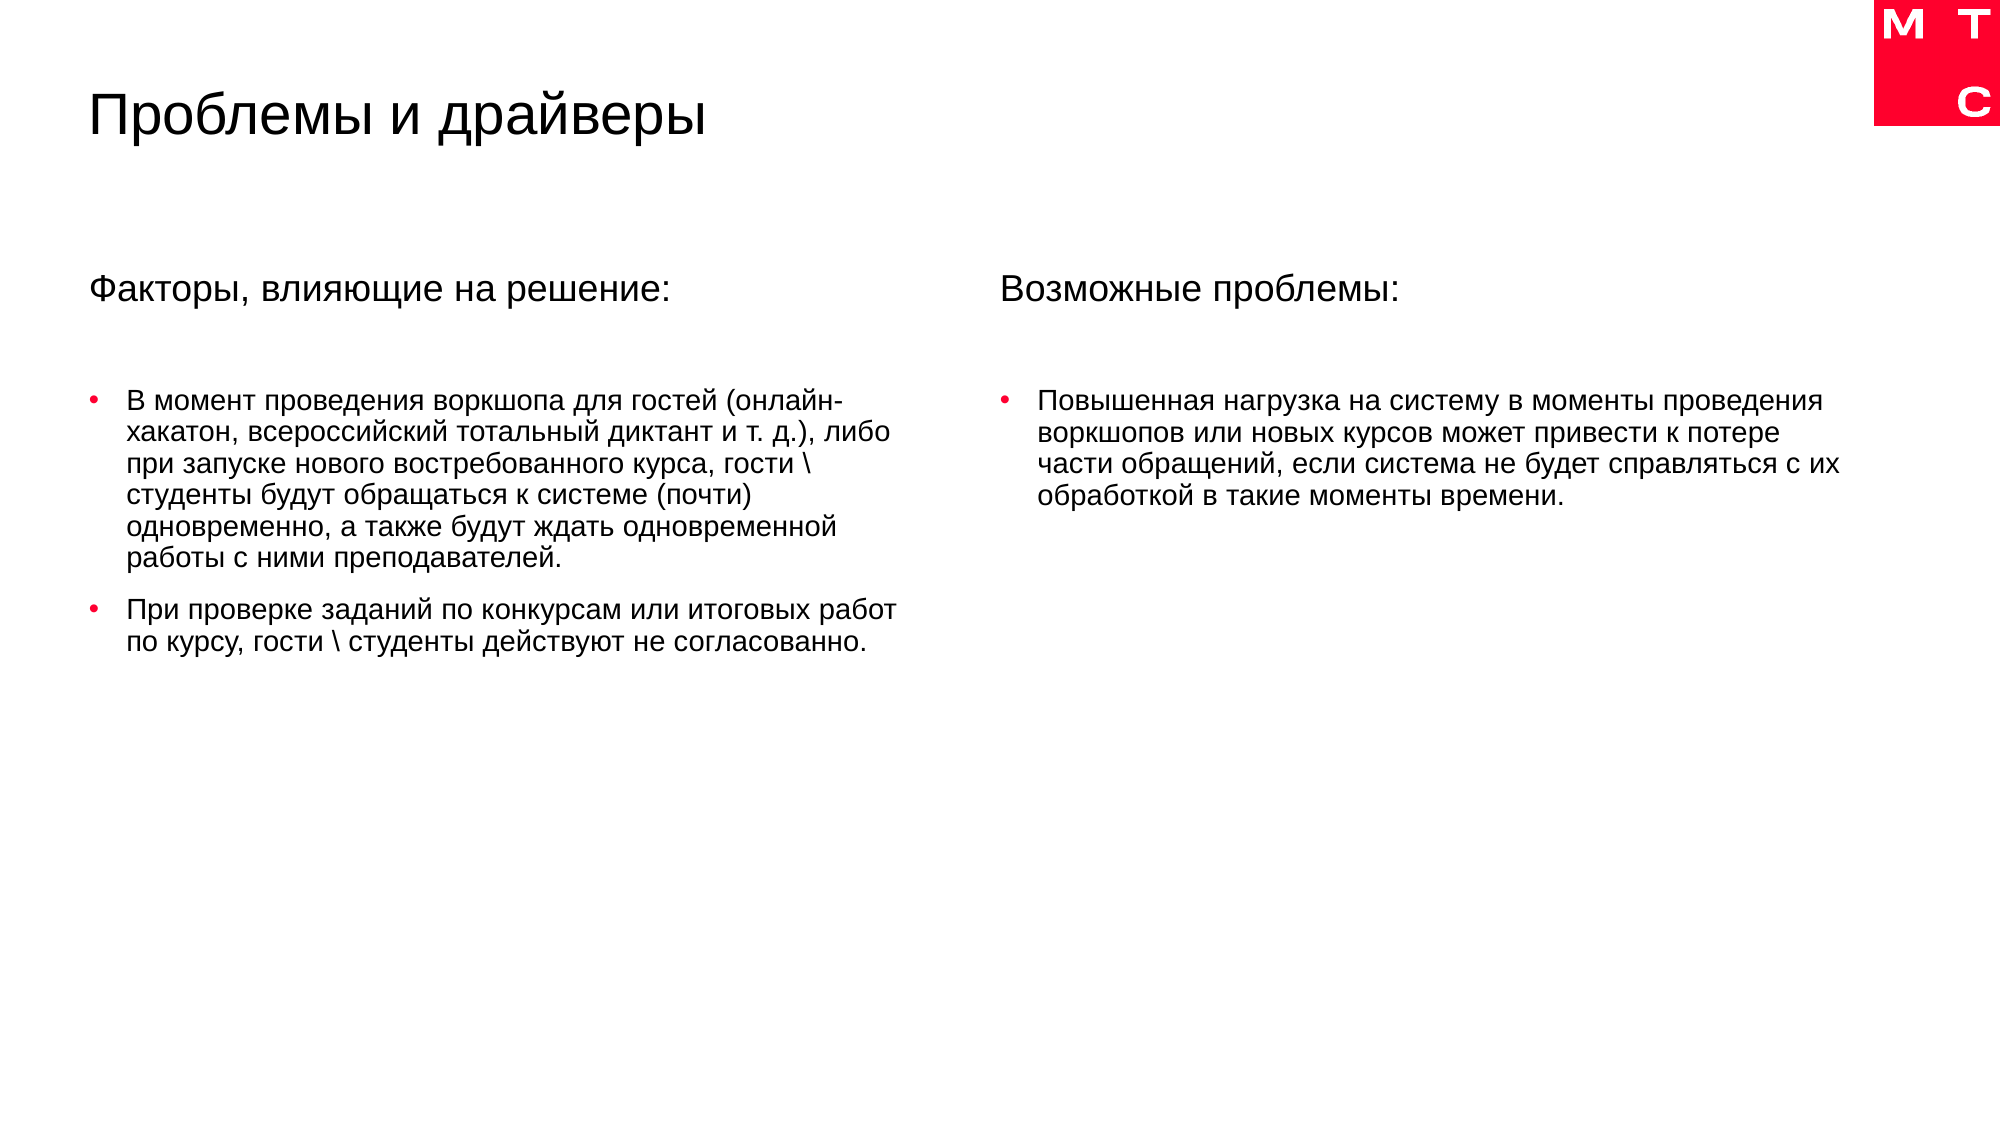

# Проблемы и драйверы
Факторы, влияющие на решение:
Возможные проблемы:
В момент проведения воркшопа для гостей (онлайн-хакатон, всероссийский тотальный диктант и т. д.), либо при запуске нового востребованного курса, гости \ студенты будут обращаться к системе (почти) одновременно, а также будут ждать одновременной работы с ними преподавателей.
При проверке заданий по конкурсам или итоговых работ по курсу, гости \ студенты действуют не согласованно.

Повышенная нагрузка на систему в моменты проведения воркшопов или новых курсов может привести к потере части обращений, если система не будет справляться с их обработкой в такие моменты времени.